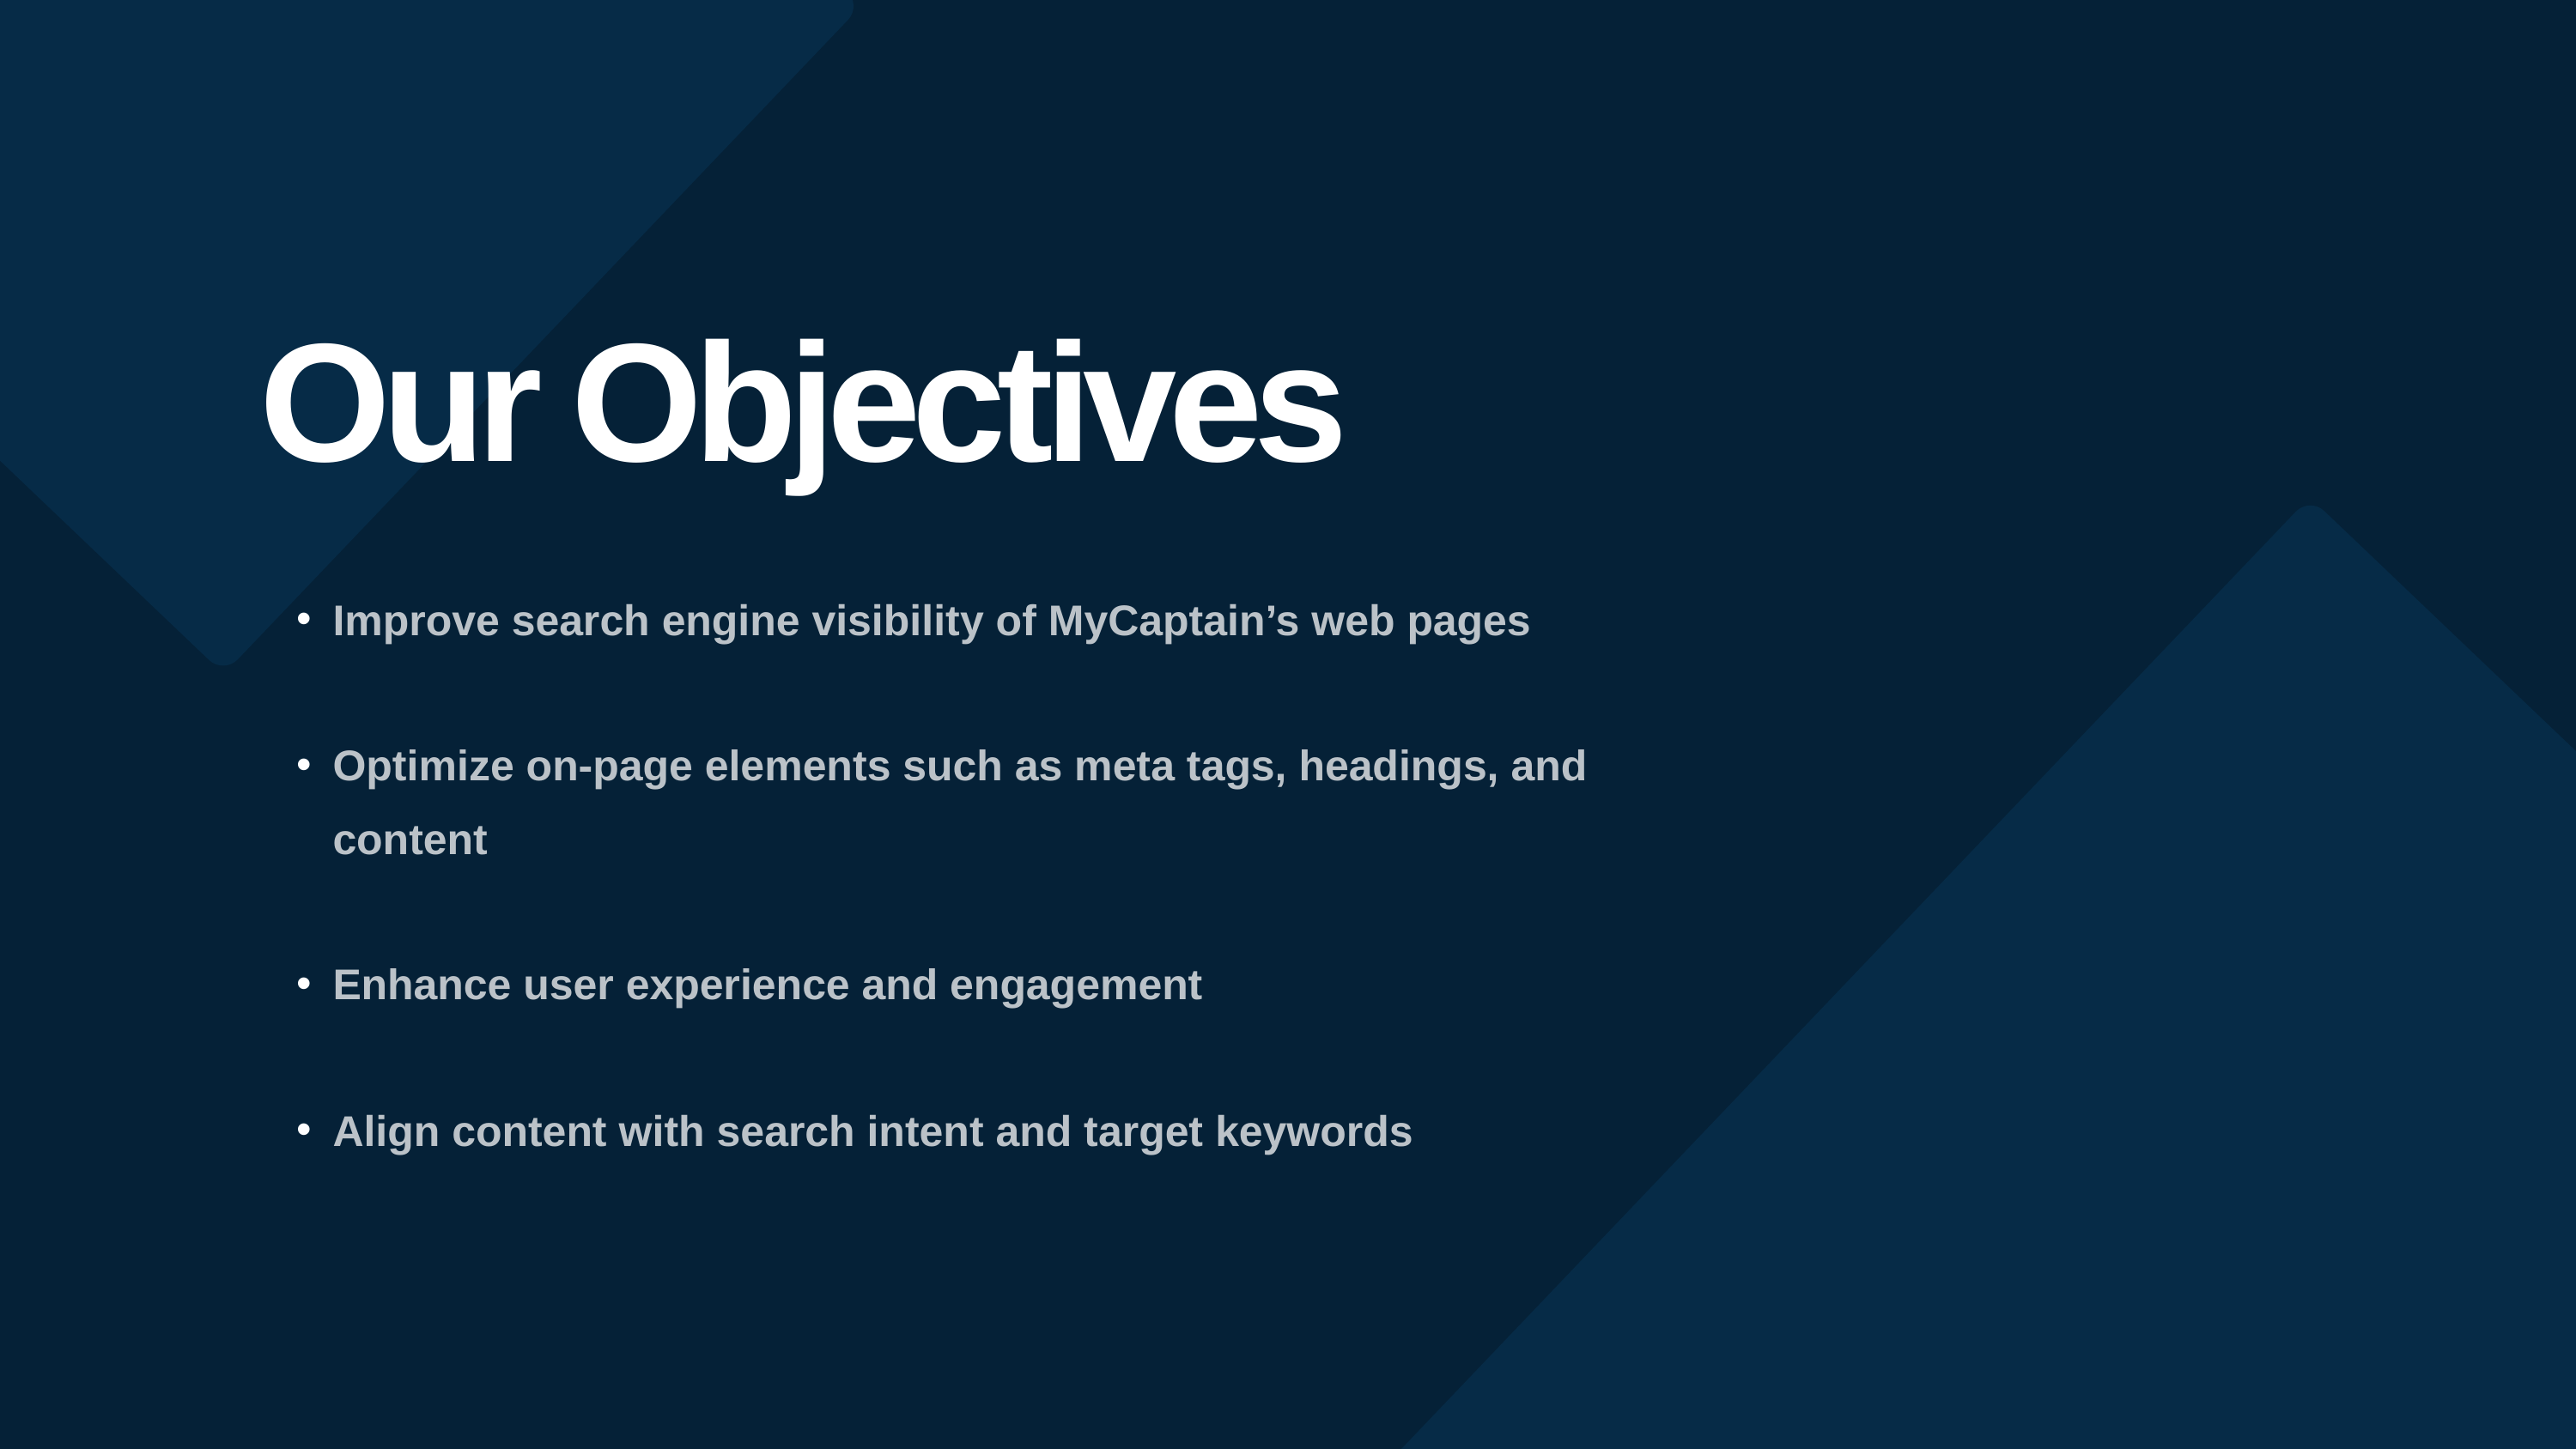

Our Objectives
Improve search engine visibility of MyCaptain’s web pages

Optimize on-page elements such as meta tags, headings, and content

Enhance user experience and engagement

Align content with search intent and target keywords